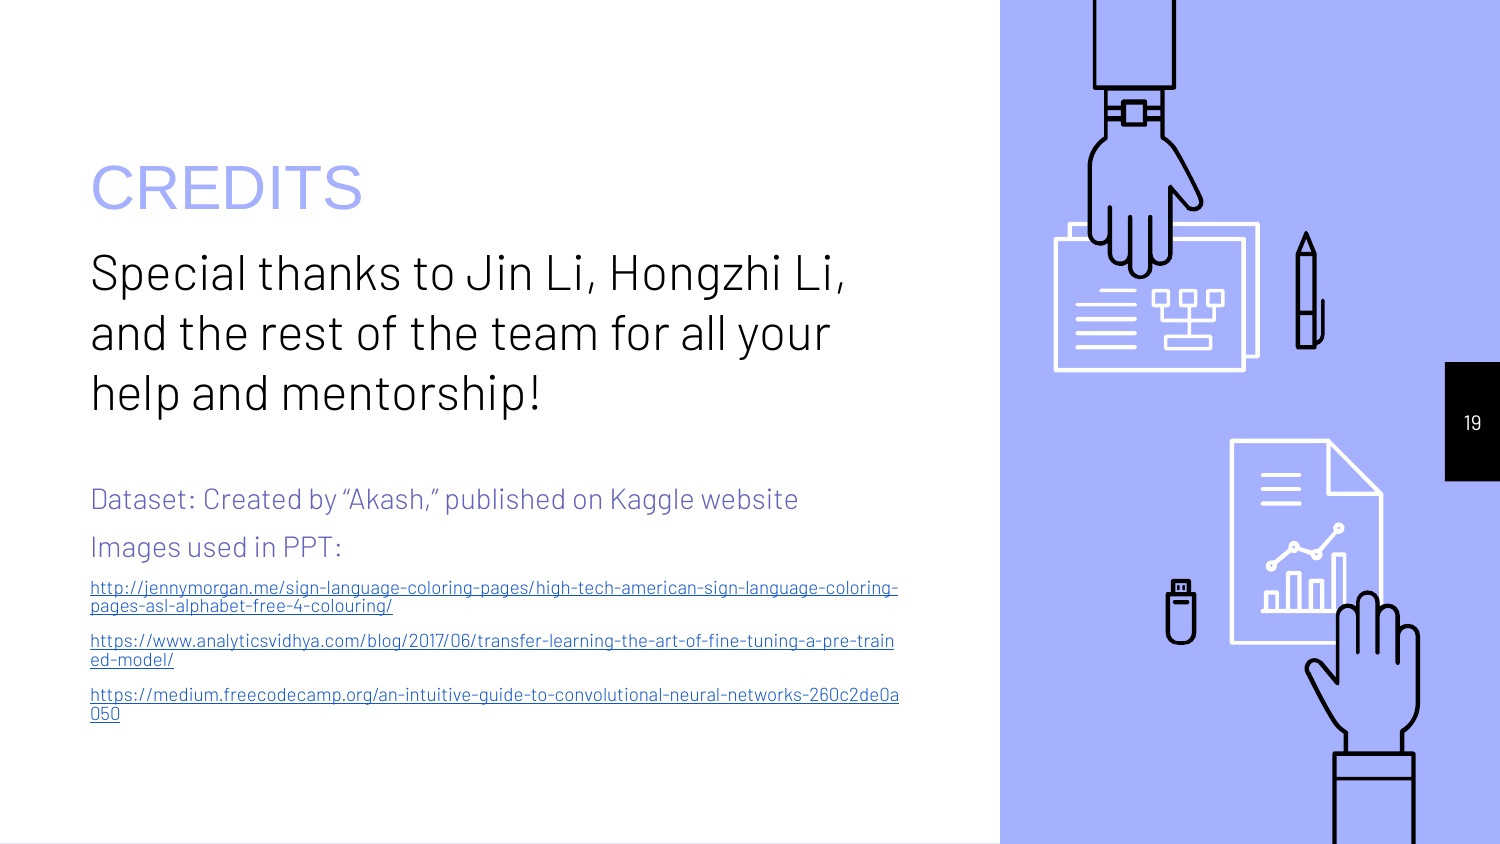

# CREDITS
Special thanks to Jin Li, Hongzhi Li, and the rest of the team for all your help and mentorship!

Dataset: Created by “Akash,” published on Kaggle website
Images used in PPT:
http://jennymorgan.me/sign-language-coloring-pages/high-tech-american-sign-language-coloring-pages-asl-alphabet-free-4-colouring/
https://www.analyticsvidhya.com/blog/2017/06/transfer-learning-the-art-of-fine-tuning-a-pre-trained-model/
https://medium.freecodecamp.org/an-intuitive-guide-to-convolutional-neural-networks-260c2de0a050

19